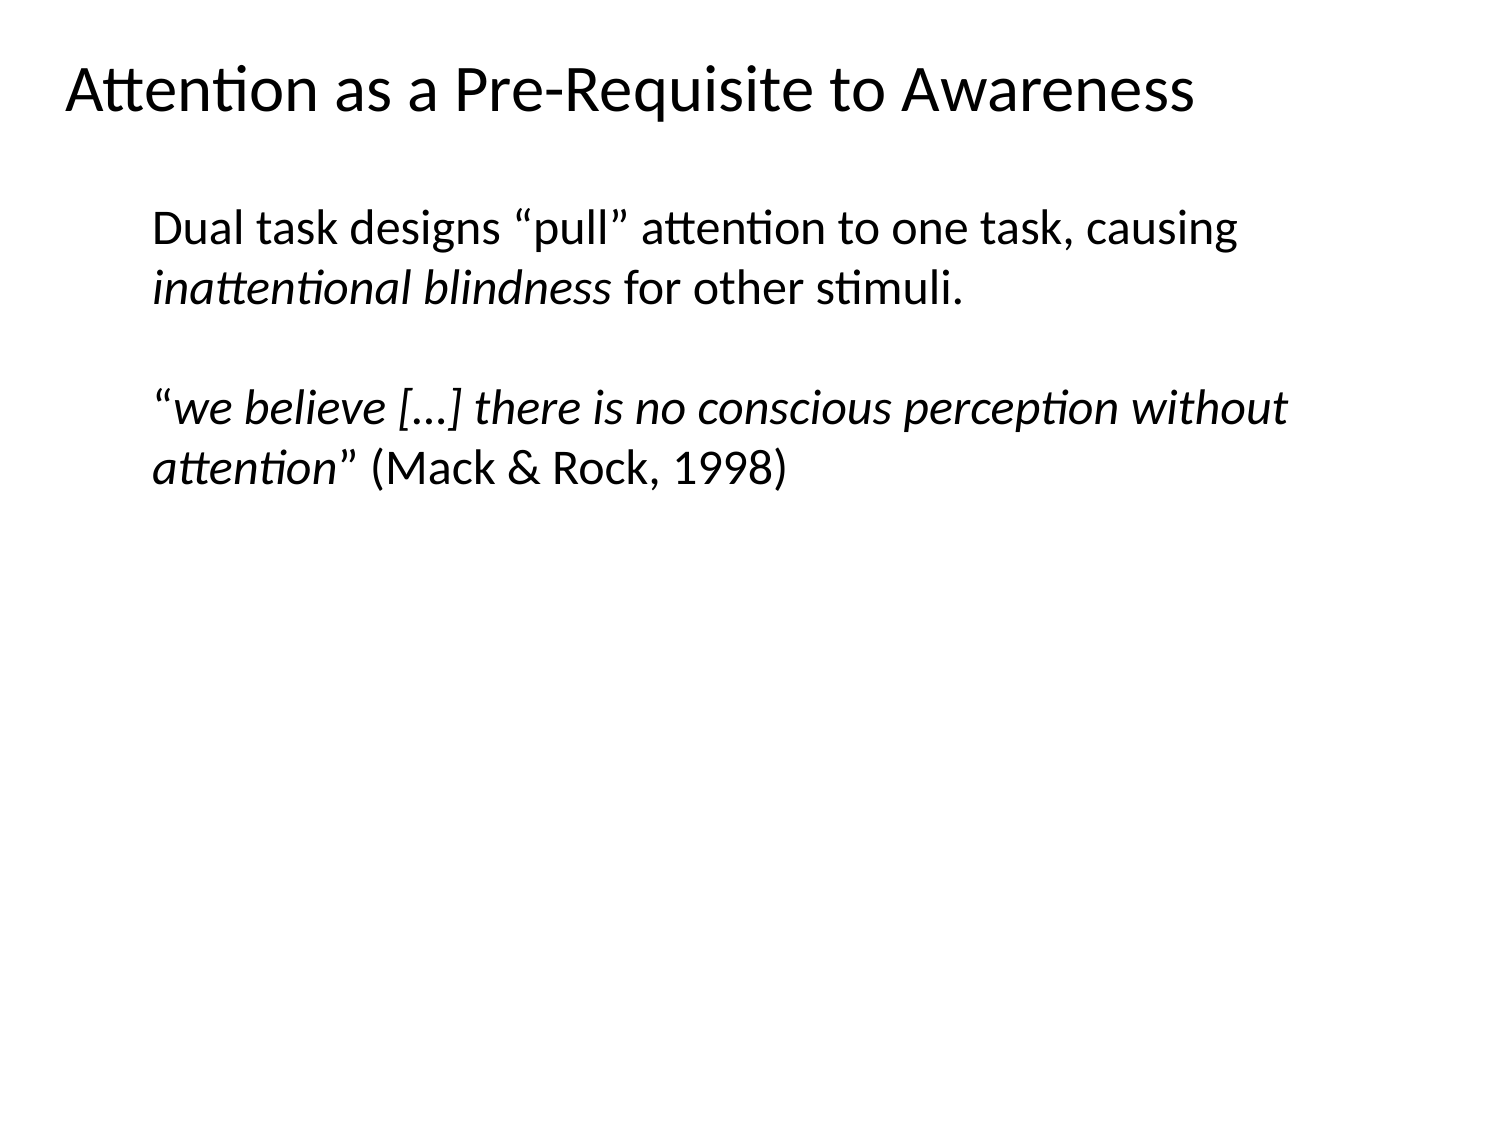

Attention as a Pre-Requisite to Awareness
Dual task designs “pull” attention to one task, causing inattentional blindness for other stimuli.

“we believe […] there is no conscious perception without attention” (Mack & Rock, 1998)